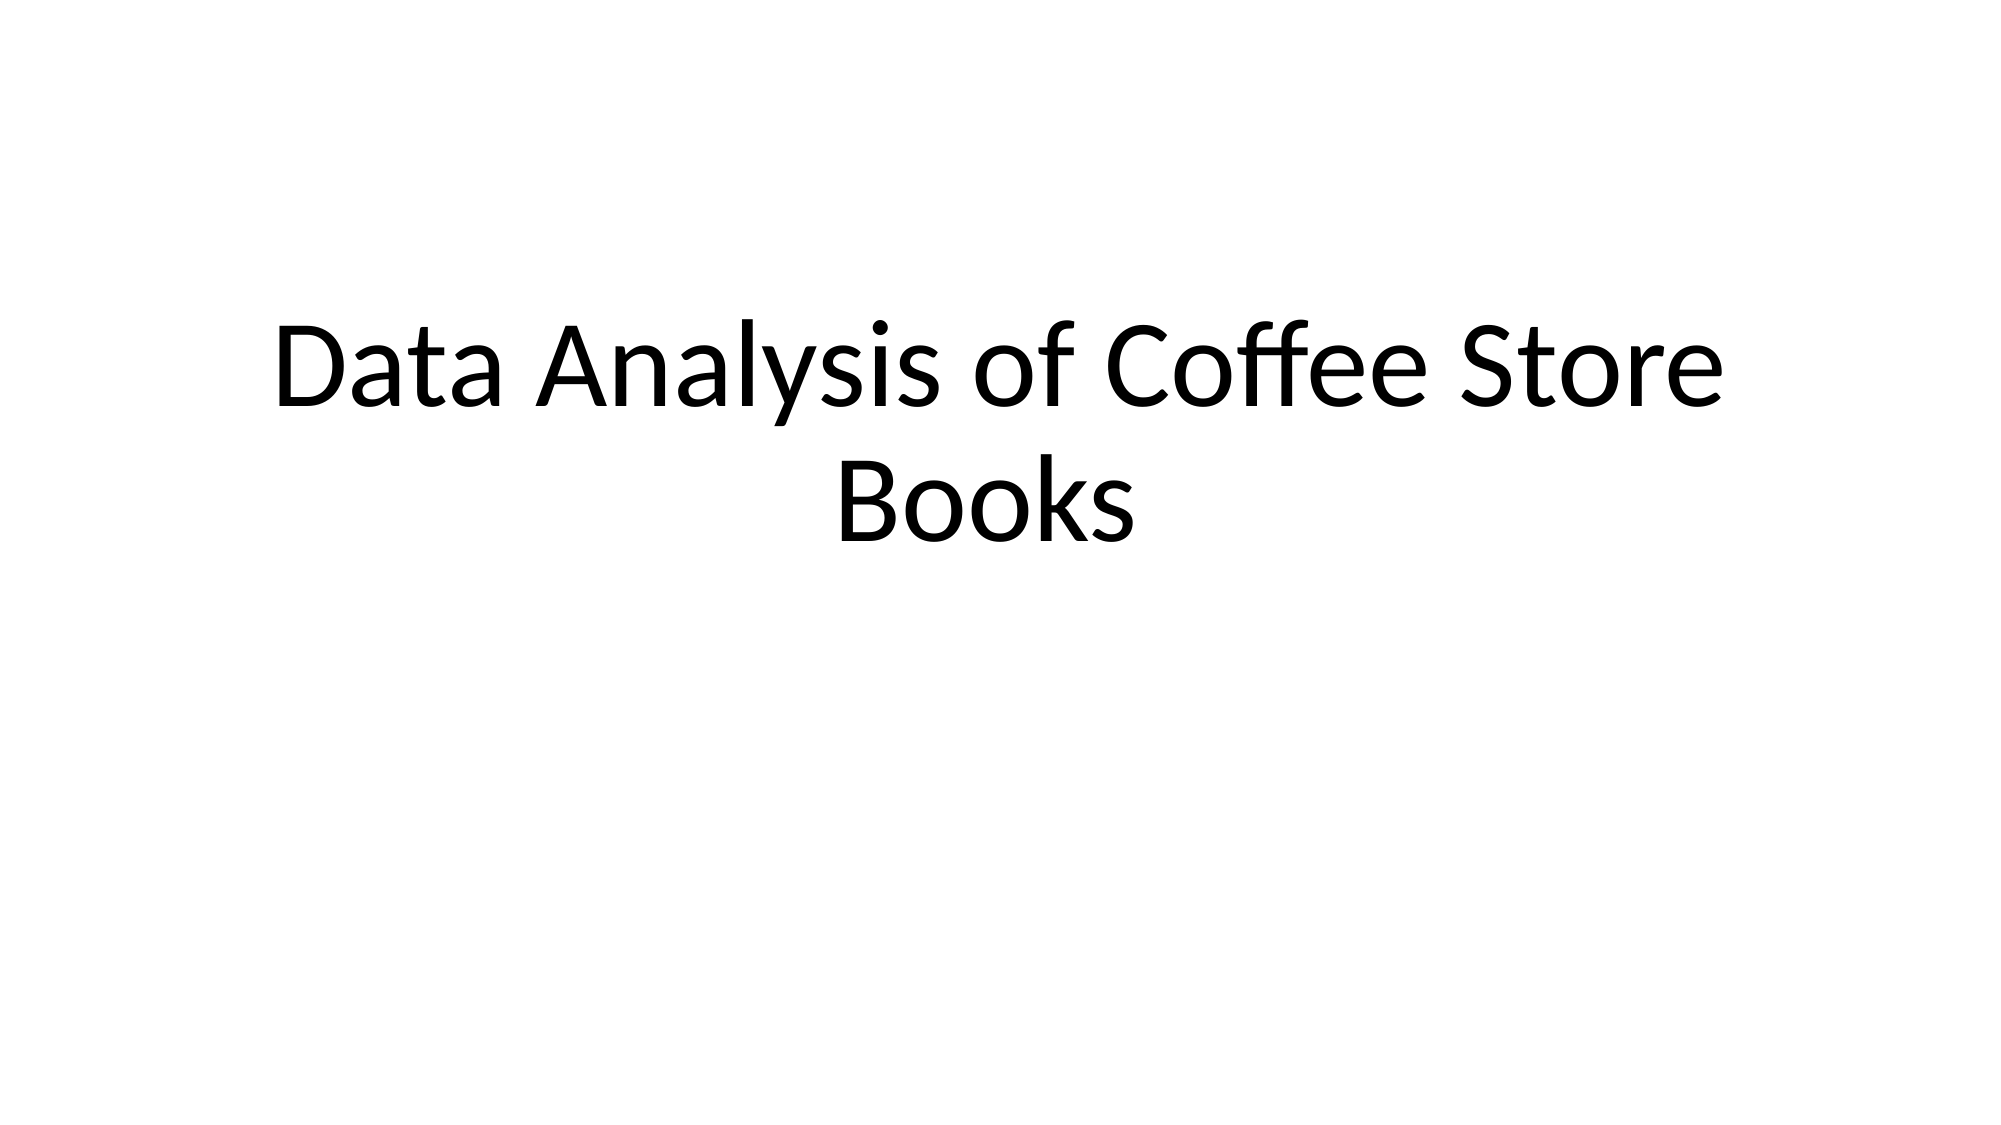

# Data Analysis of Coffee Store Books